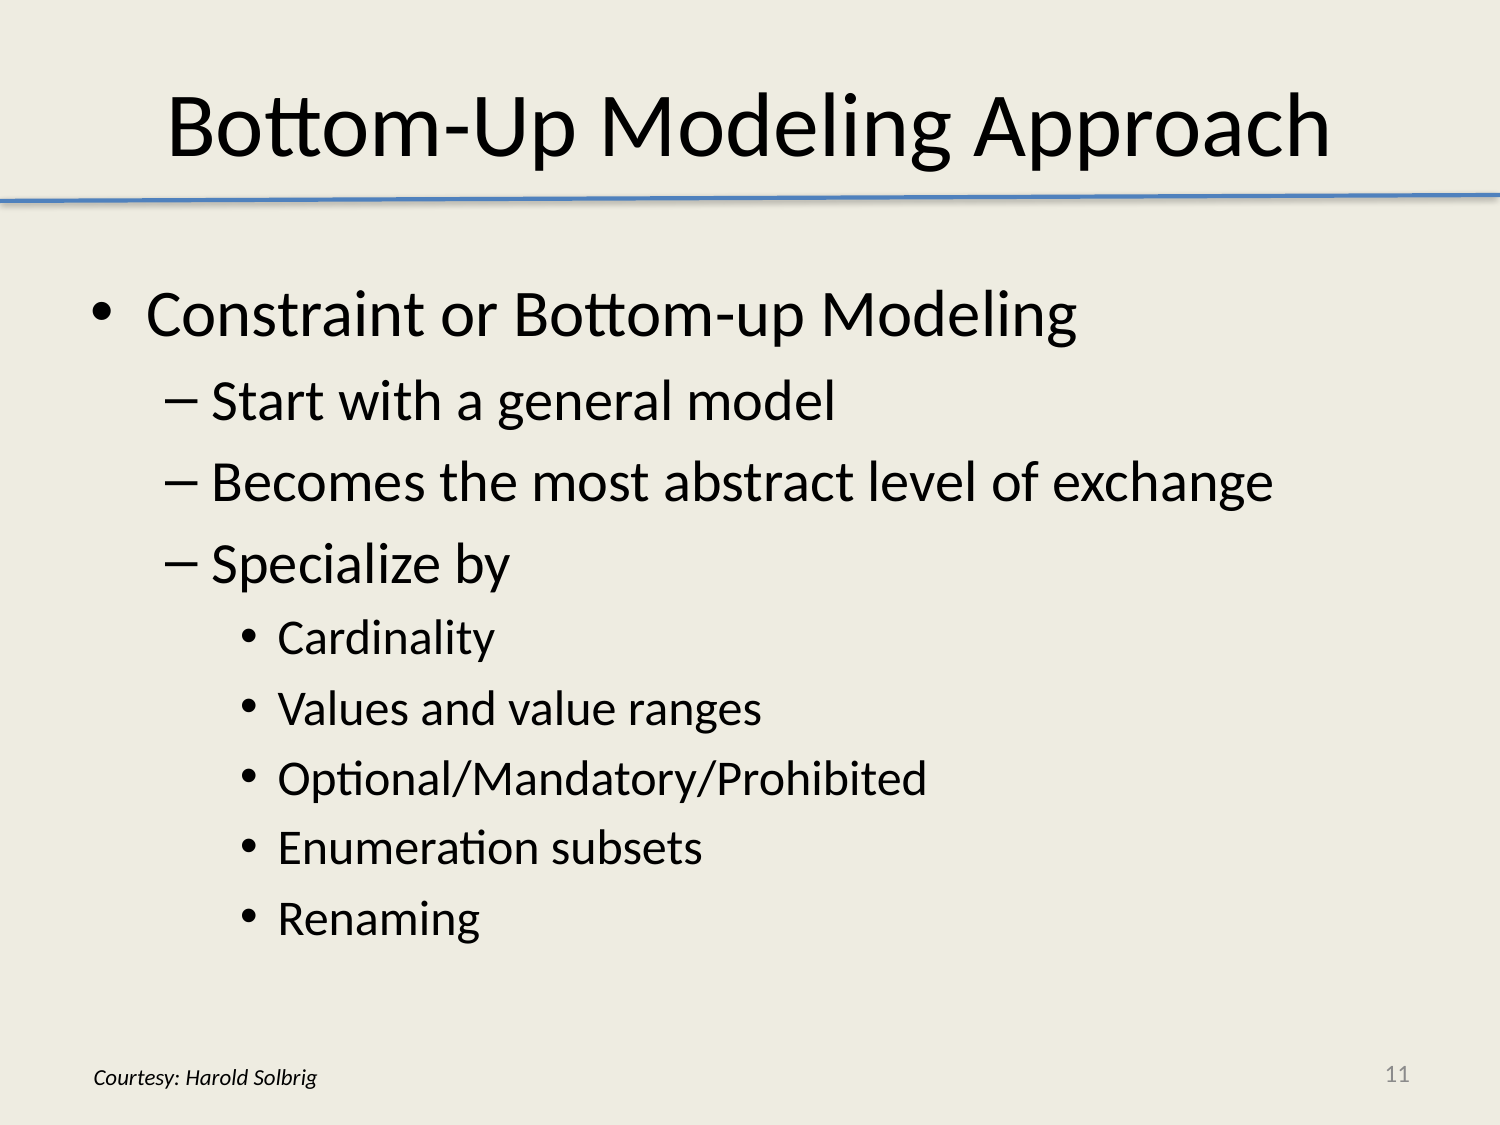

# Bottom-Up Modeling Approach
Constraint or Bottom-up Modeling
Start with a general model
Becomes the most abstract level of exchange
Specialize by
Cardinality
Values and value ranges
Optional/Mandatory/Prohibited
Enumeration subsets
Renaming
11
Courtesy: Harold Solbrig